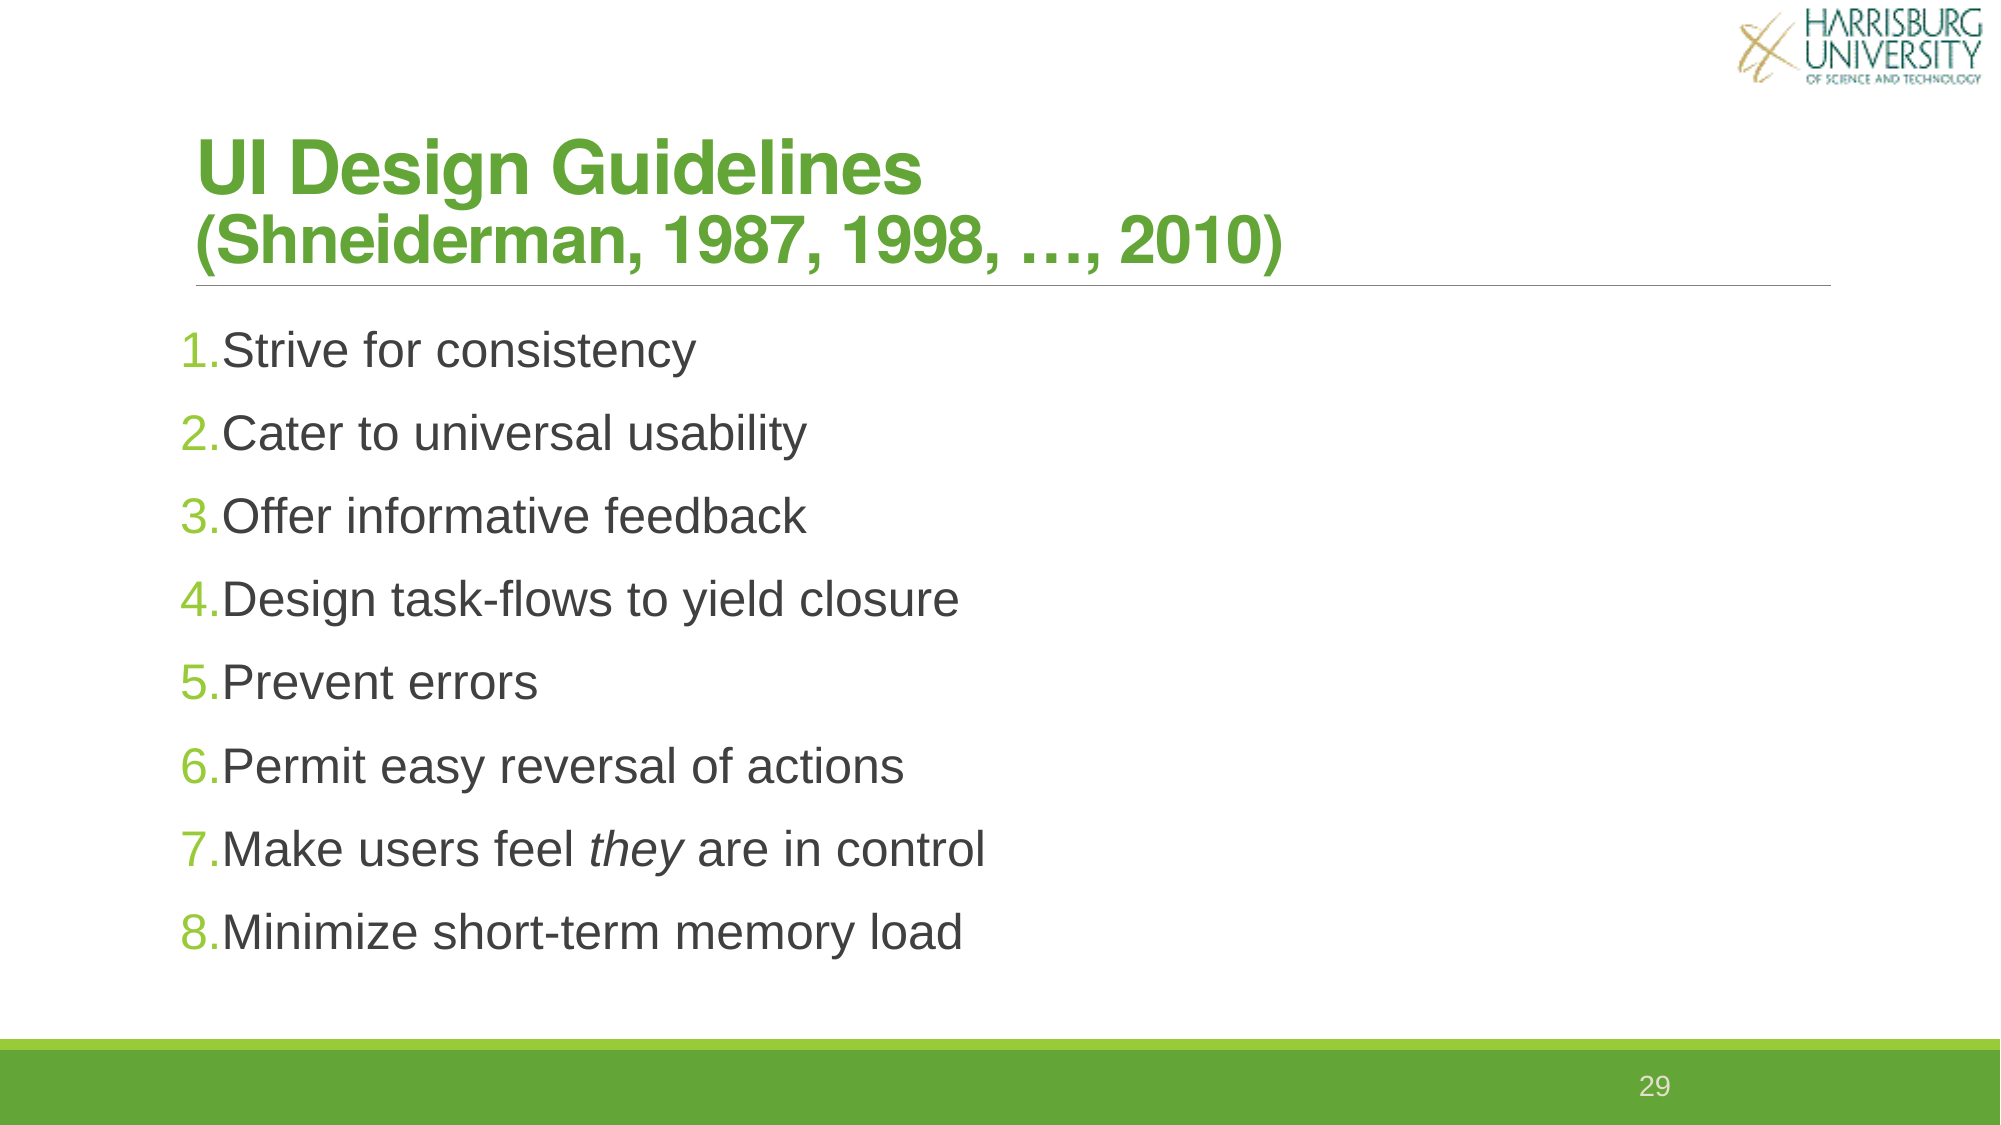

# UI Design Guidelines (Shneiderman, 1987, 1998, …, 2010)
Strive for consistency
Cater to universal usability
Offer informative feedback
Design task-flows to yield closure
Prevent errors
Permit easy reversal of actions
Make users feel they are in control
Minimize short-term memory load
29